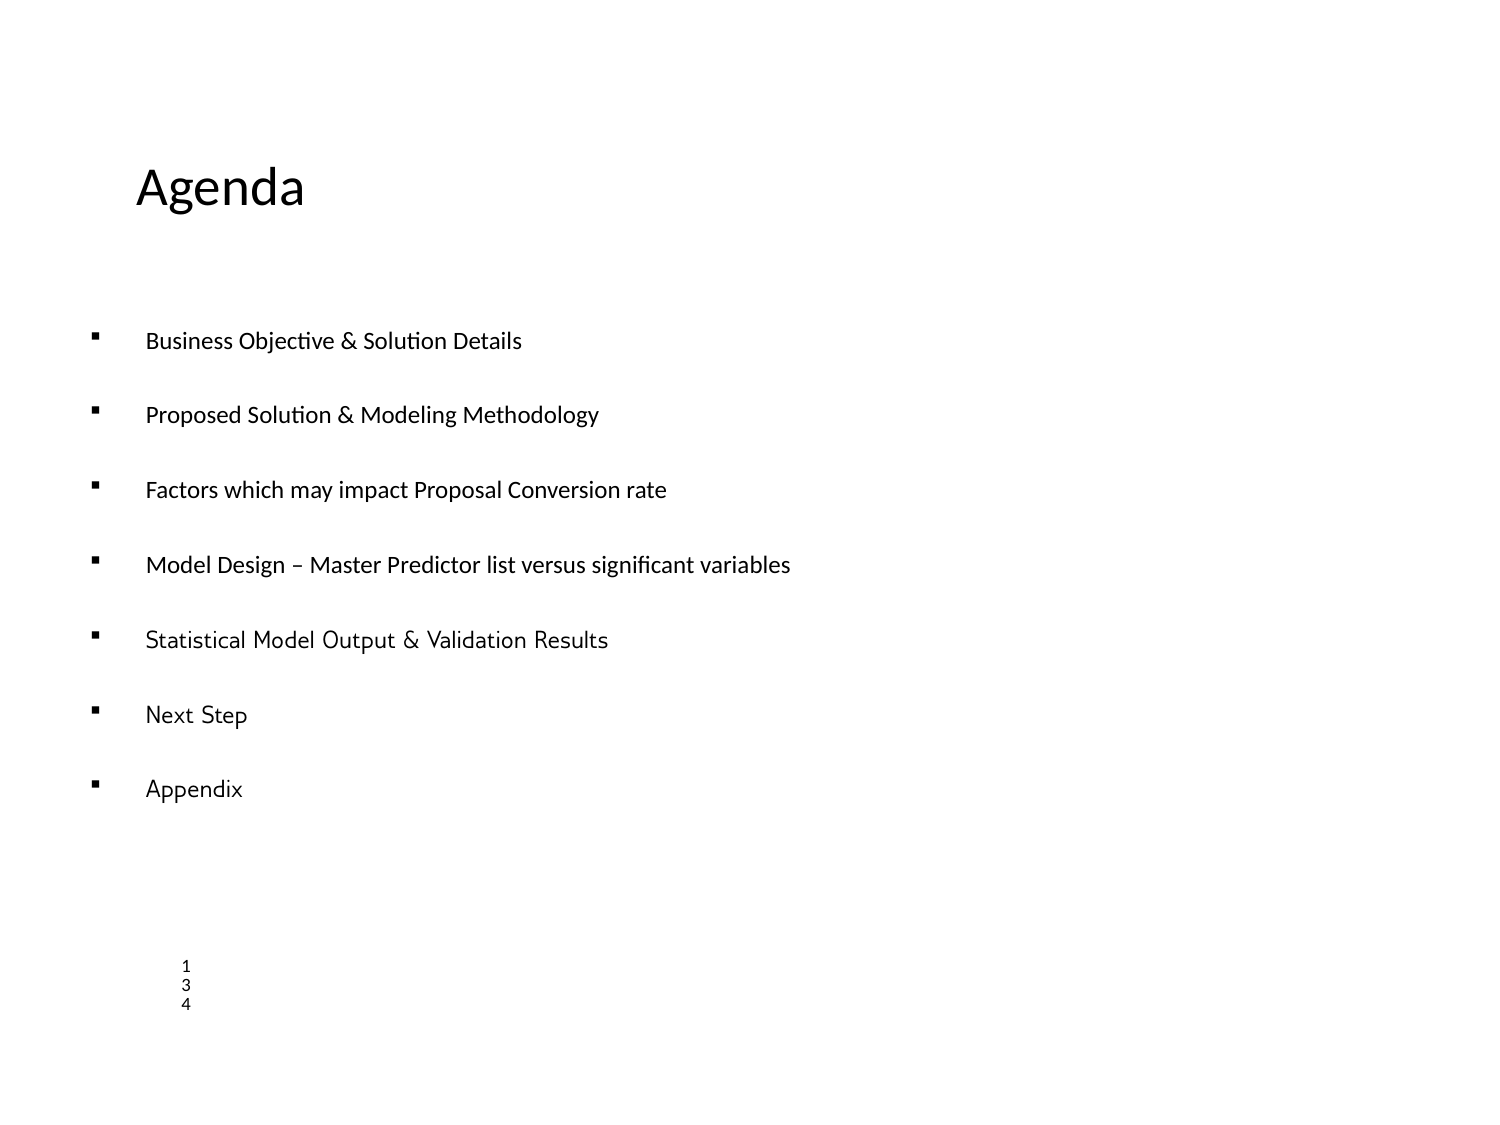

# Agenda
Business Objective & Solution Details
Proposed Solution & Modeling Methodology
Factors which may impact Proposal Conversion rate
Model Design – Master Predictor list versus significant variables
Statistical Model Output & Validation Results
Next Step
Appendix

134